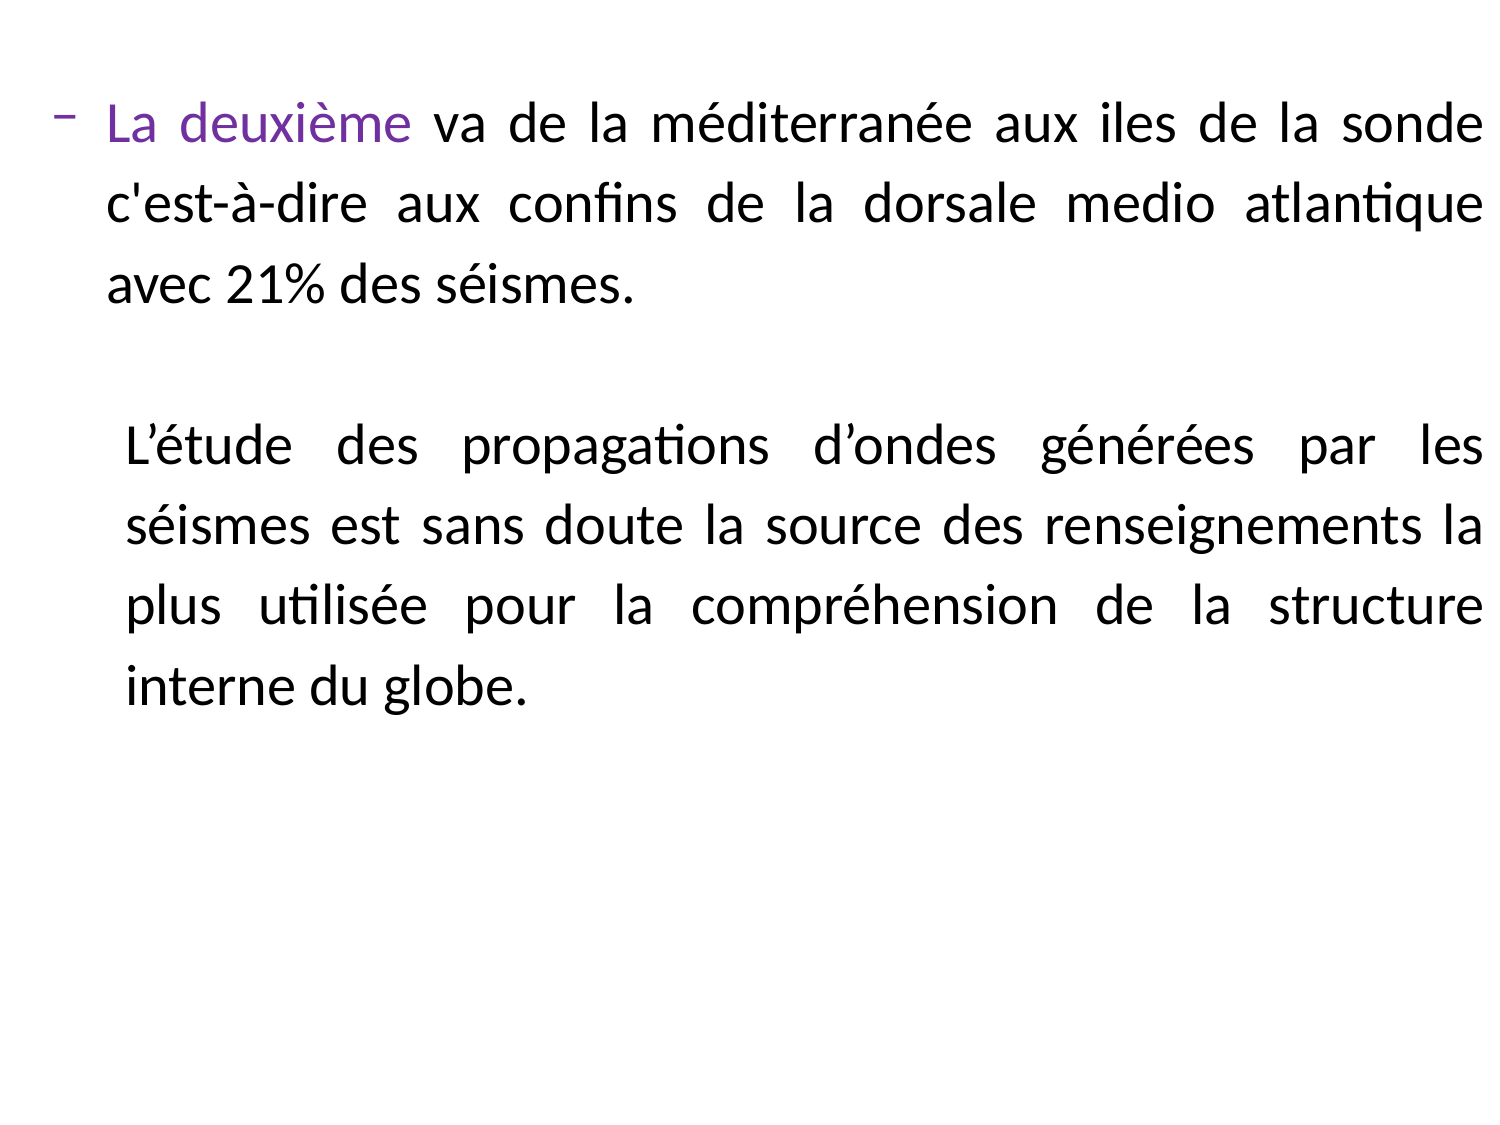

La deuxième va de la méditerranée aux iles de la sonde c'est-à-dire aux confins de la dorsale medio atlantique avec 21% des séismes.

L’étude des propagations d’ondes générées par les séismes est sans doute la source des renseignements la plus utilisée pour la compréhension de la structure interne du globe.